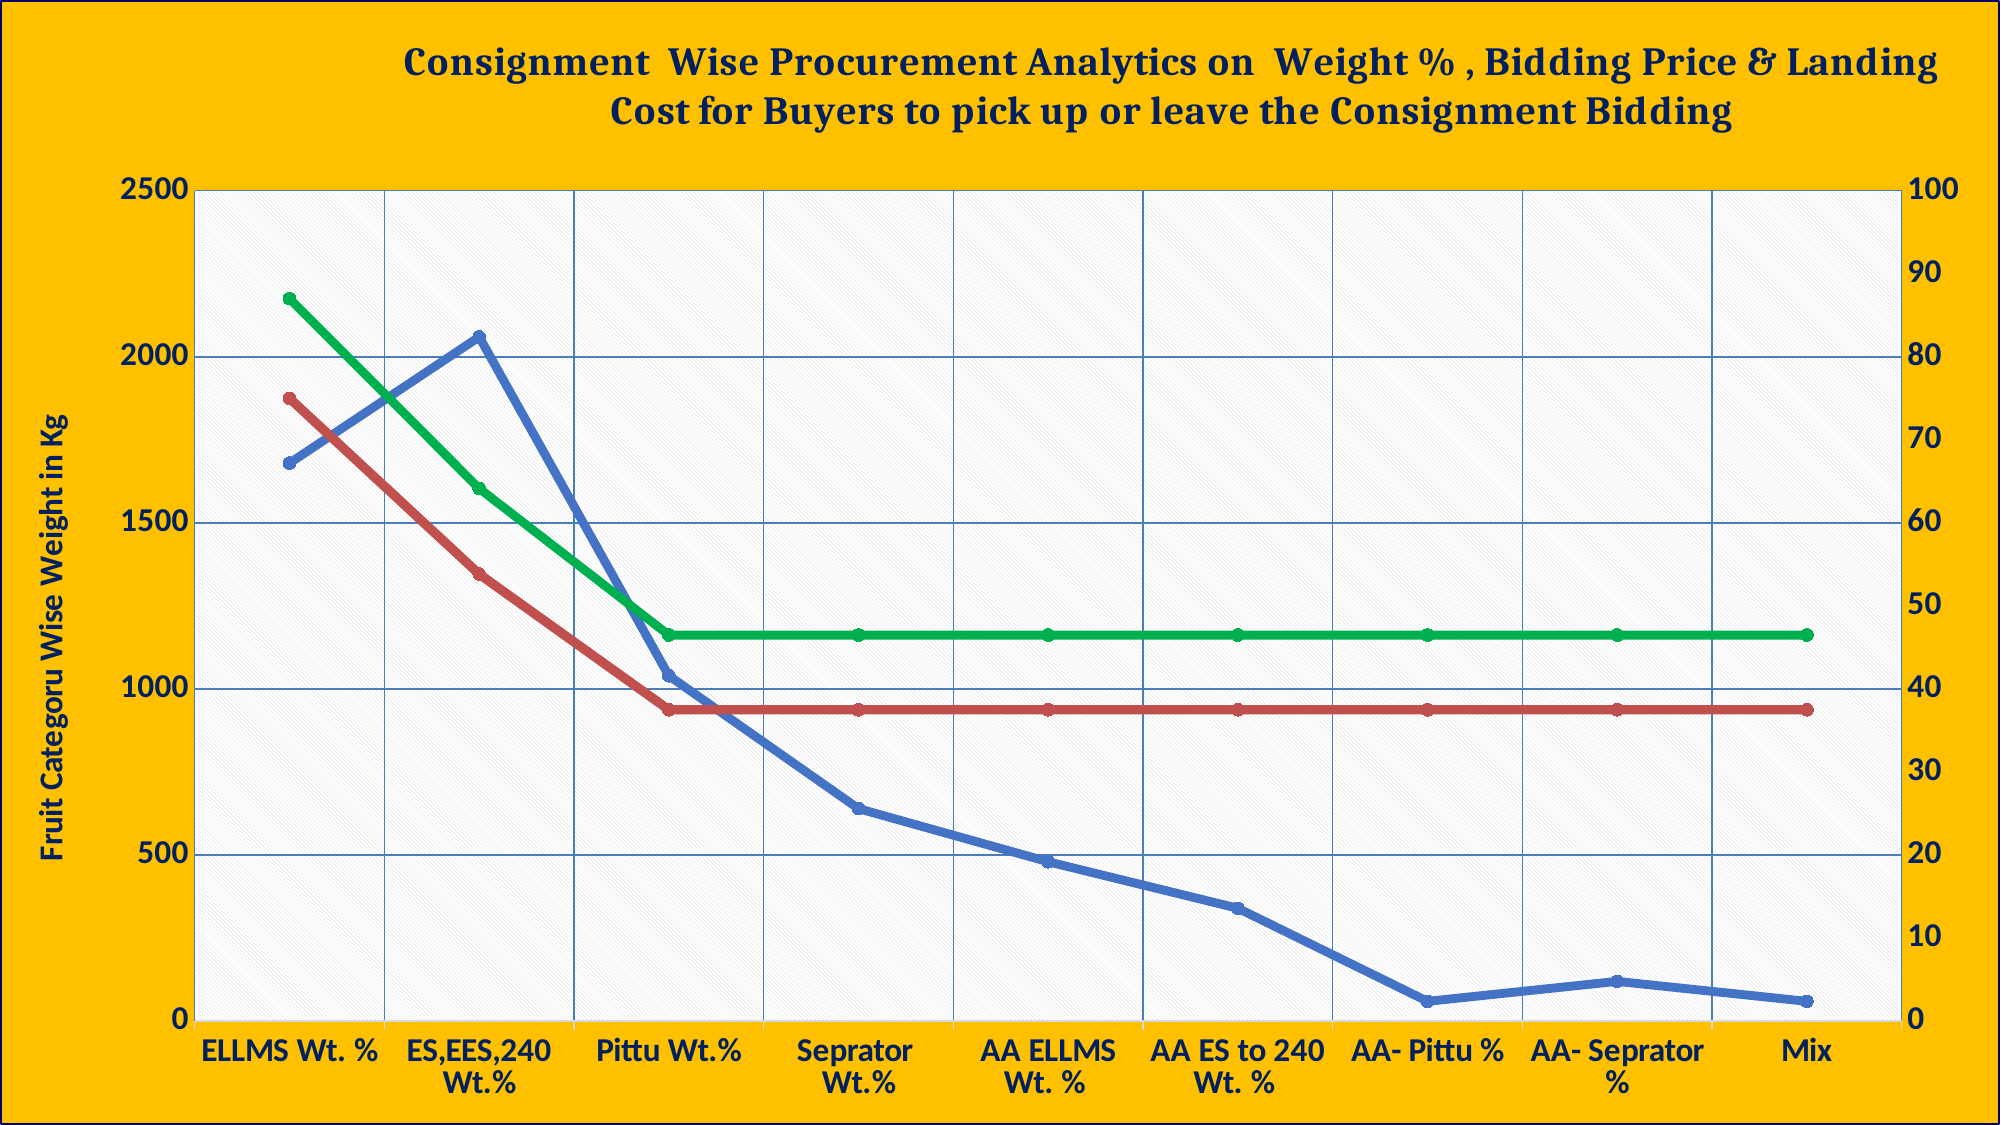

### Chart: Consignment  Wise Procurement Analytics on  Weight % , Bidding Price & Landing Cost for Buyers to pick up or leave the Consignment Bidding

| Category | Weight in Kg | Per Kg Price | Landing Cost |
|---|---|---|---|
| ELLMS Wt. % | 1680.0 | 75.0 | 87.0 |
| ES,EES,240 Wt.% | 2060.0 | 53.83495145631068 | 64.14174757281553 |
| Pittu Wt.% | 1040.0 | 37.5 | 46.5 |
| Seprator  Wt.% | 640.0 | 37.5 | 46.5 |
| AA ELLMS Wt. %  | 480.0 | 37.5 | 46.5 |
| AA ES to 240 Wt. %  | 340.0 | 37.5 | 46.5 |
| AA- Pittu % | 60.0 | 37.5 | 46.5 |
| AA- Seprator % | 120.0 | 37.5 | 46.5 |
| Mix | 60.0 | 37.5 | 46.5 |